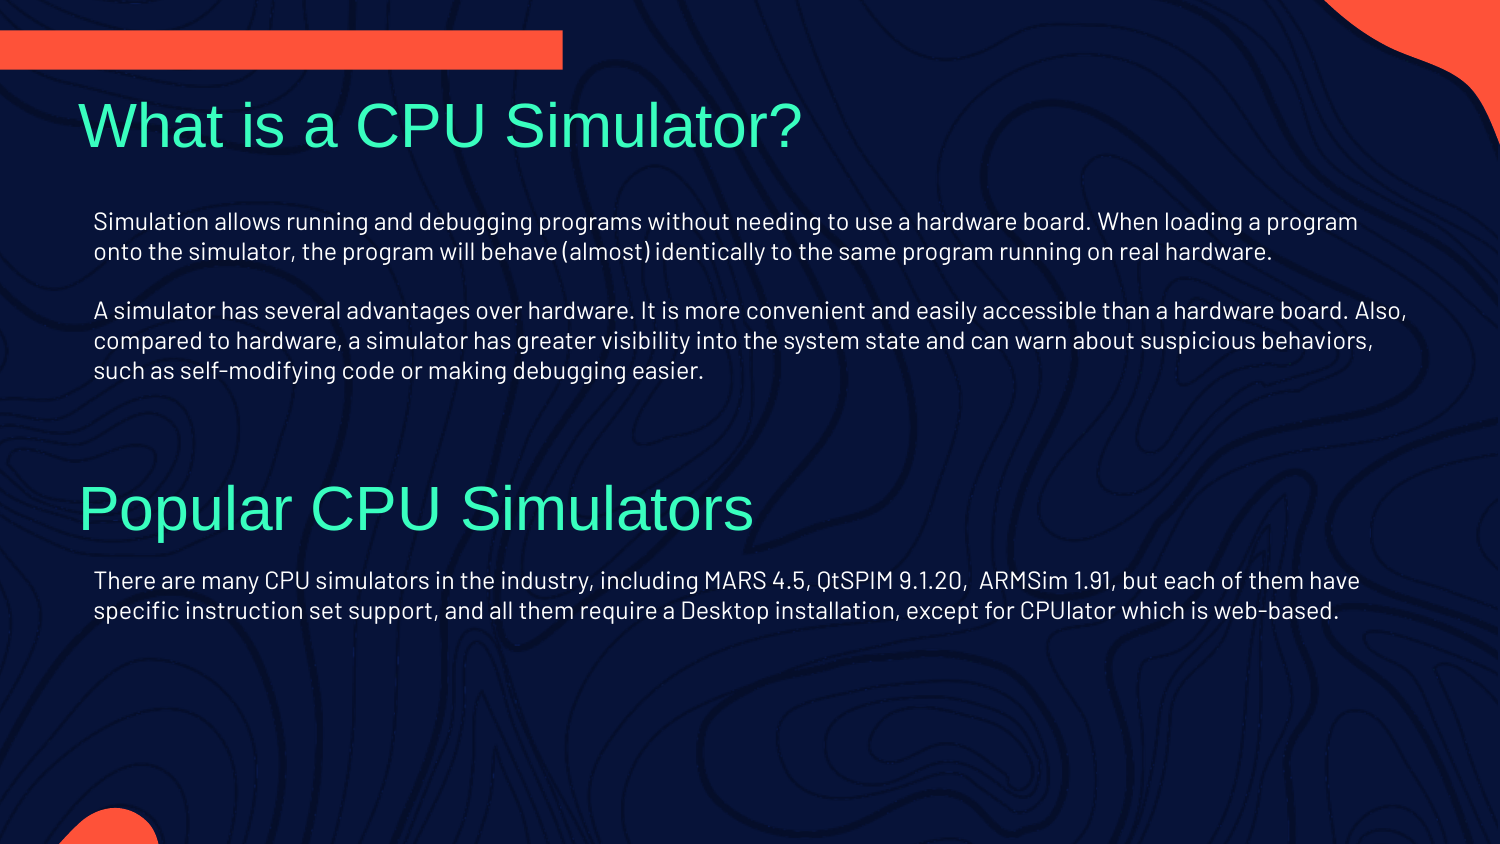

# What is a CPU Simulator?
Simulation allows running and debugging programs without needing to use a hardware board. When loading a program onto the simulator, the program will behave (almost) identically to the same program running on real hardware.

A simulator has several advantages over hardware. It is more convenient and easily accessible than a hardware board. Also, compared to hardware, a simulator has greater visibility into the system state and can warn about suspicious behaviors, such as self-modifying code or making debugging easier.

There are many CPU simulators in the industry, including MARS 4.5, QtSPIM 9.1.20,  ARMSim 1.91, but each of them have specific instruction set support, and all them require a Desktop installation, except for CPUlator which is web-based.

Popular CPU Simulators